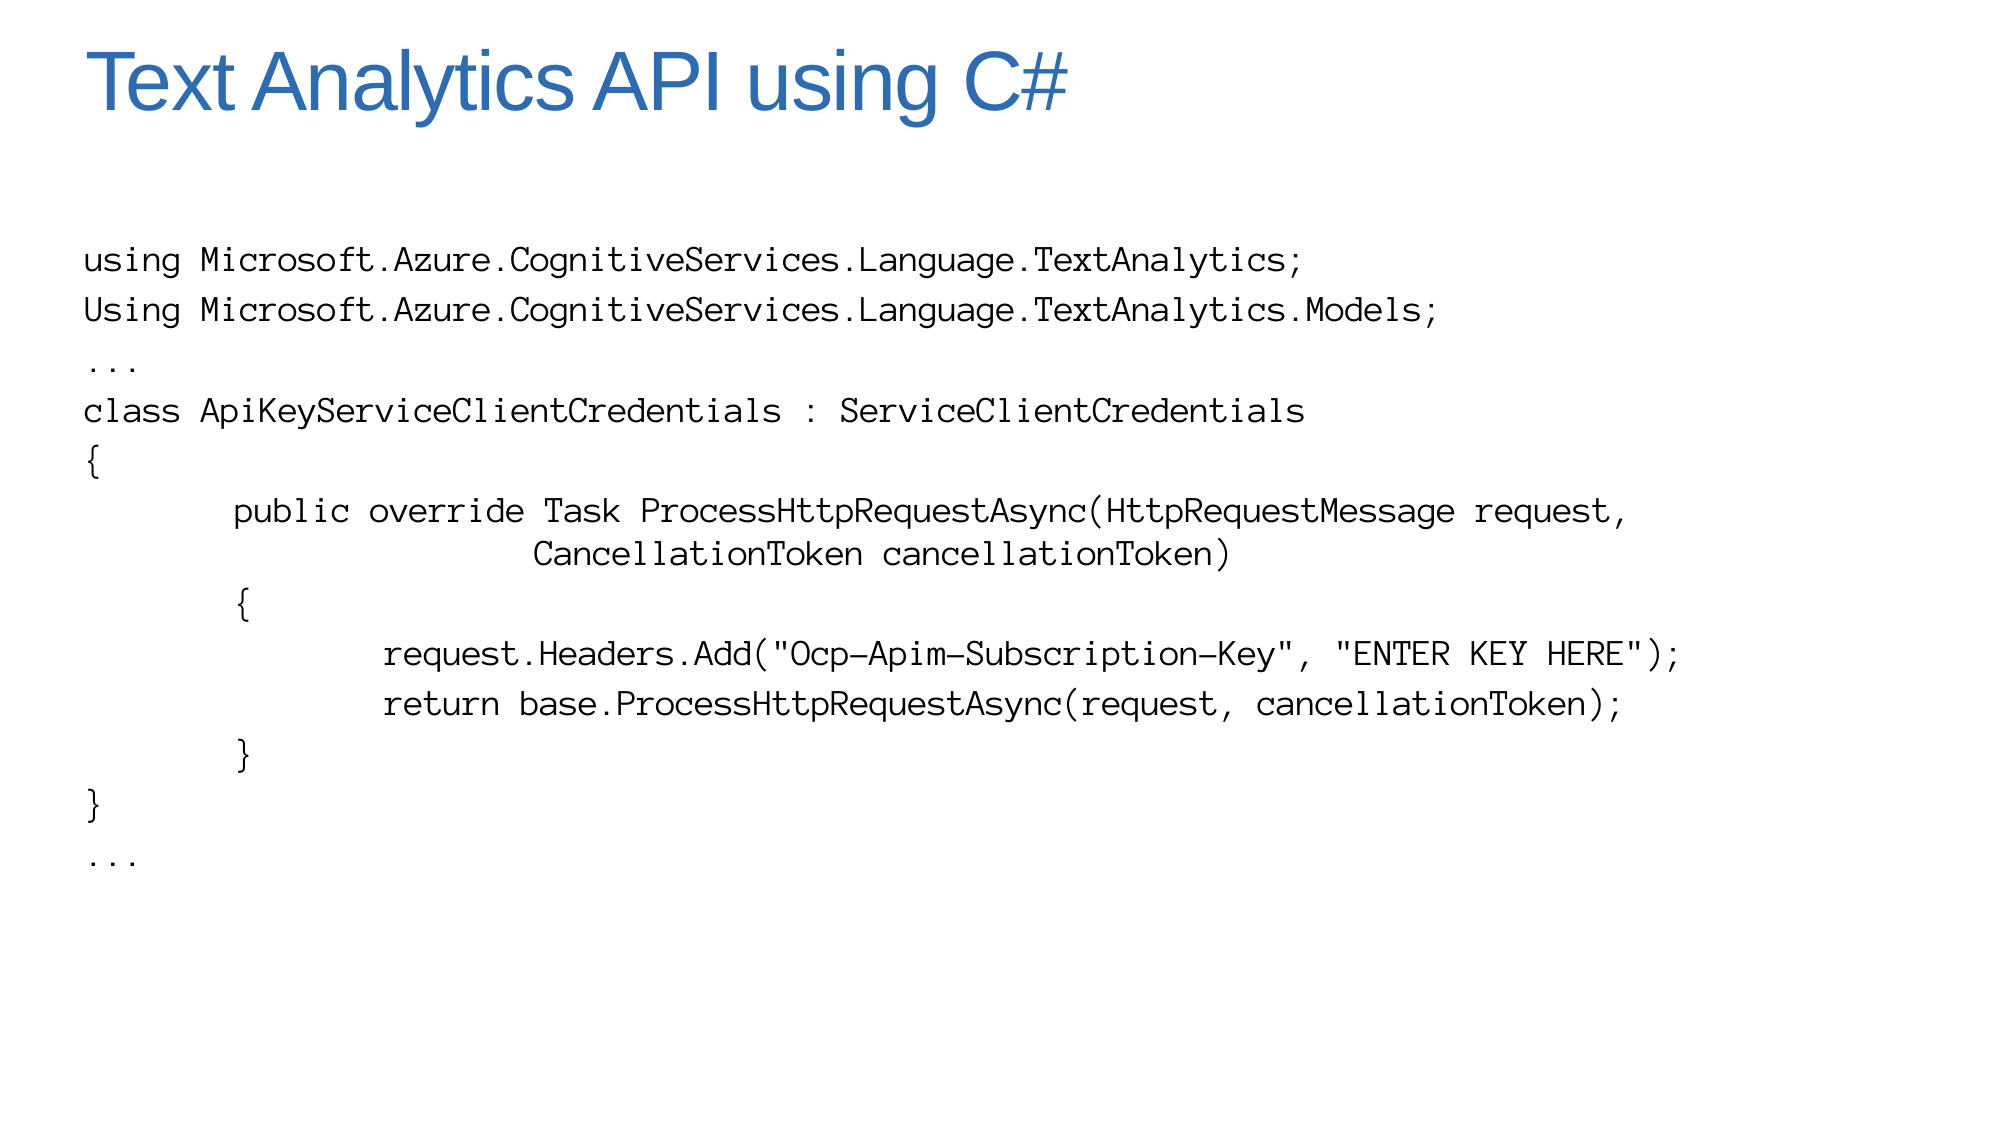

# Text Analytics API using C#
using Microsoft.Azure.CognitiveServices.Language.TextAnalytics;
Using Microsoft.Azure.CognitiveServices.Language.TextAnalytics.Models;
...
class ApiKeyServiceClientCredentials : ServiceClientCredentials
{
	public override Task ProcessHttpRequestAsync(HttpRequestMessage request, 					CancellationToken cancellationToken)
	{
		request.Headers.Add("Ocp-Apim-Subscription-Key", "ENTER KEY HERE");
		return base.ProcessHttpRequestAsync(request, cancellationToken);
	}
}
...